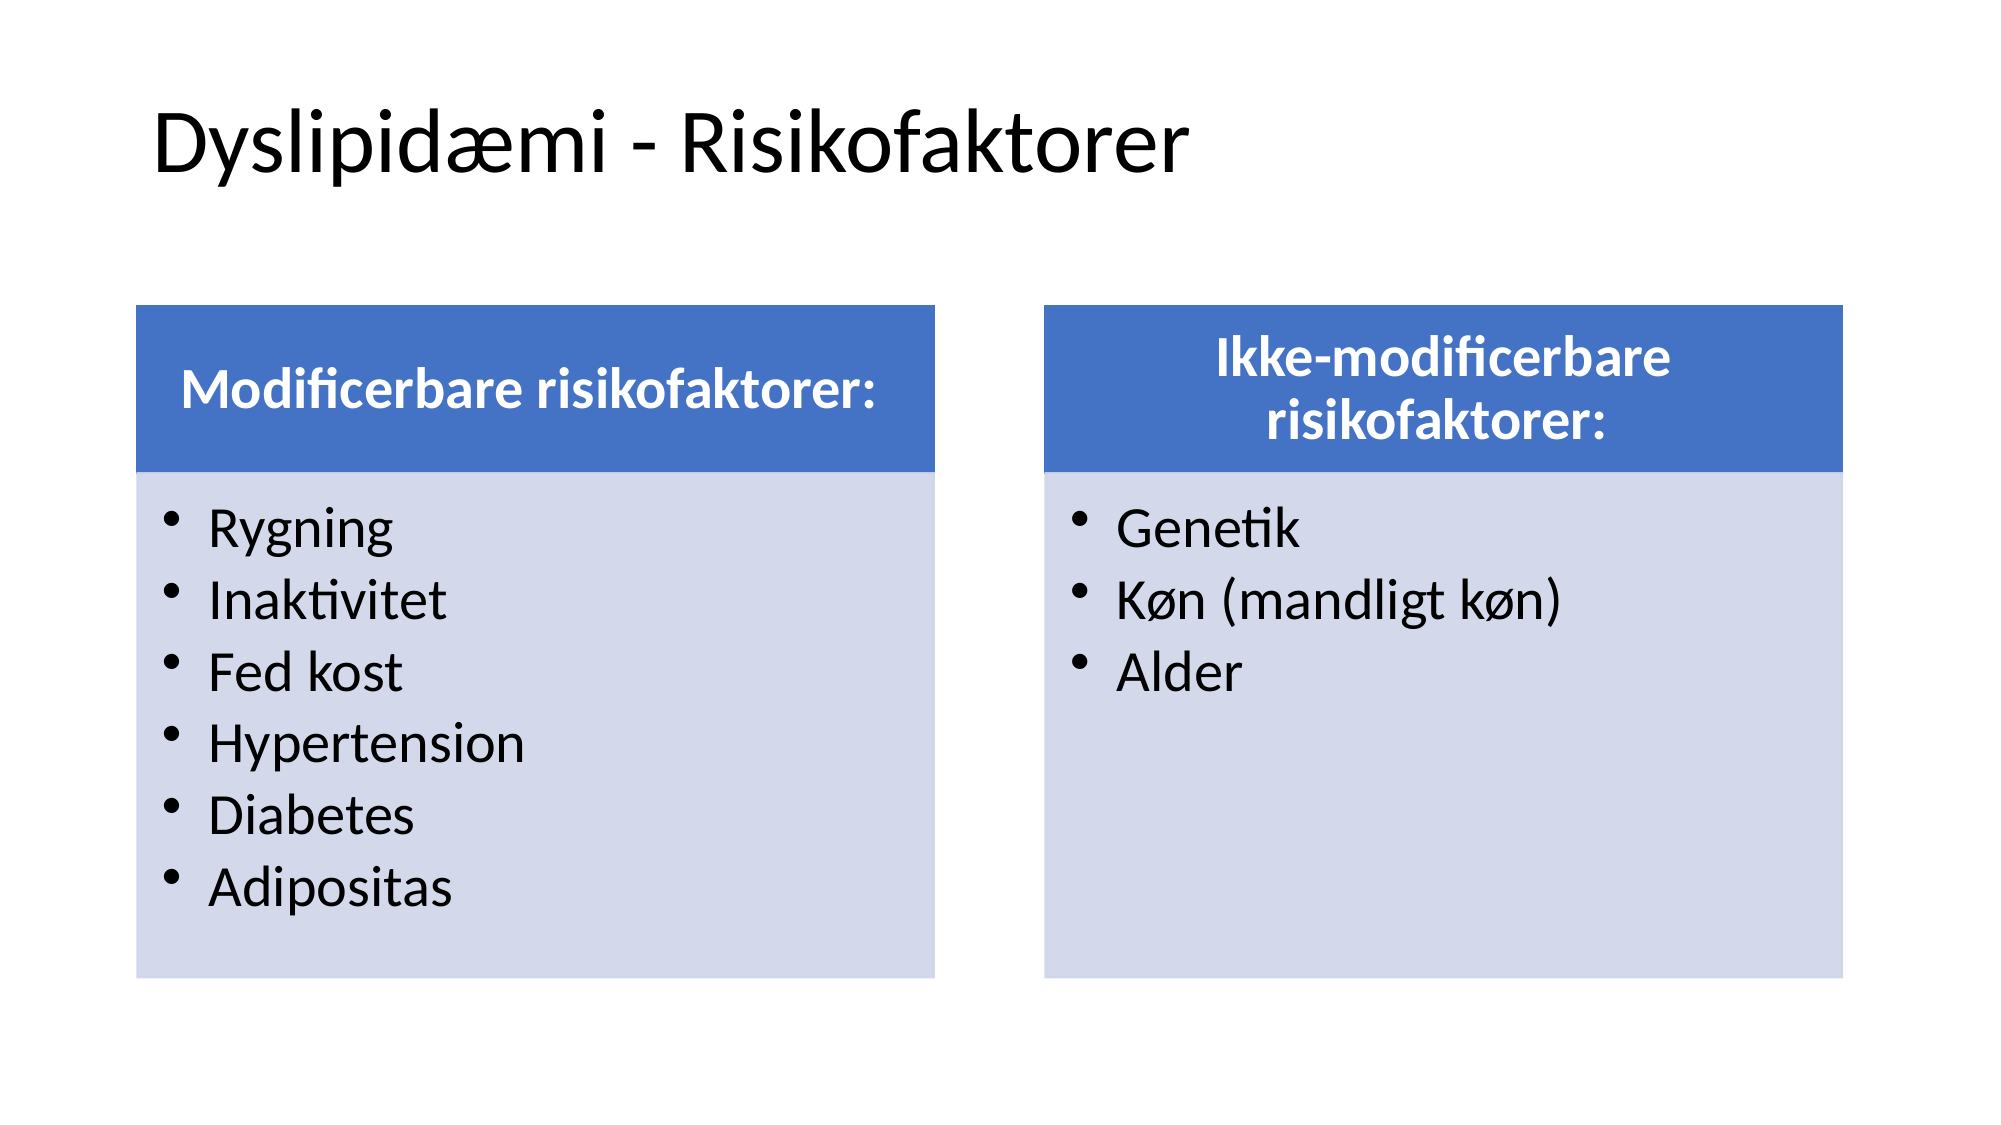

# Dyslipidæmi - Risikofaktorer
Modificerbare risikofaktorer:
Rygning
Inaktivitet
Fed kost
Hypertension
Diabetes
Adipositas
Ikke-modificerbare risikofaktorer:
Genetik
Køn (mandligt køn)
Alder